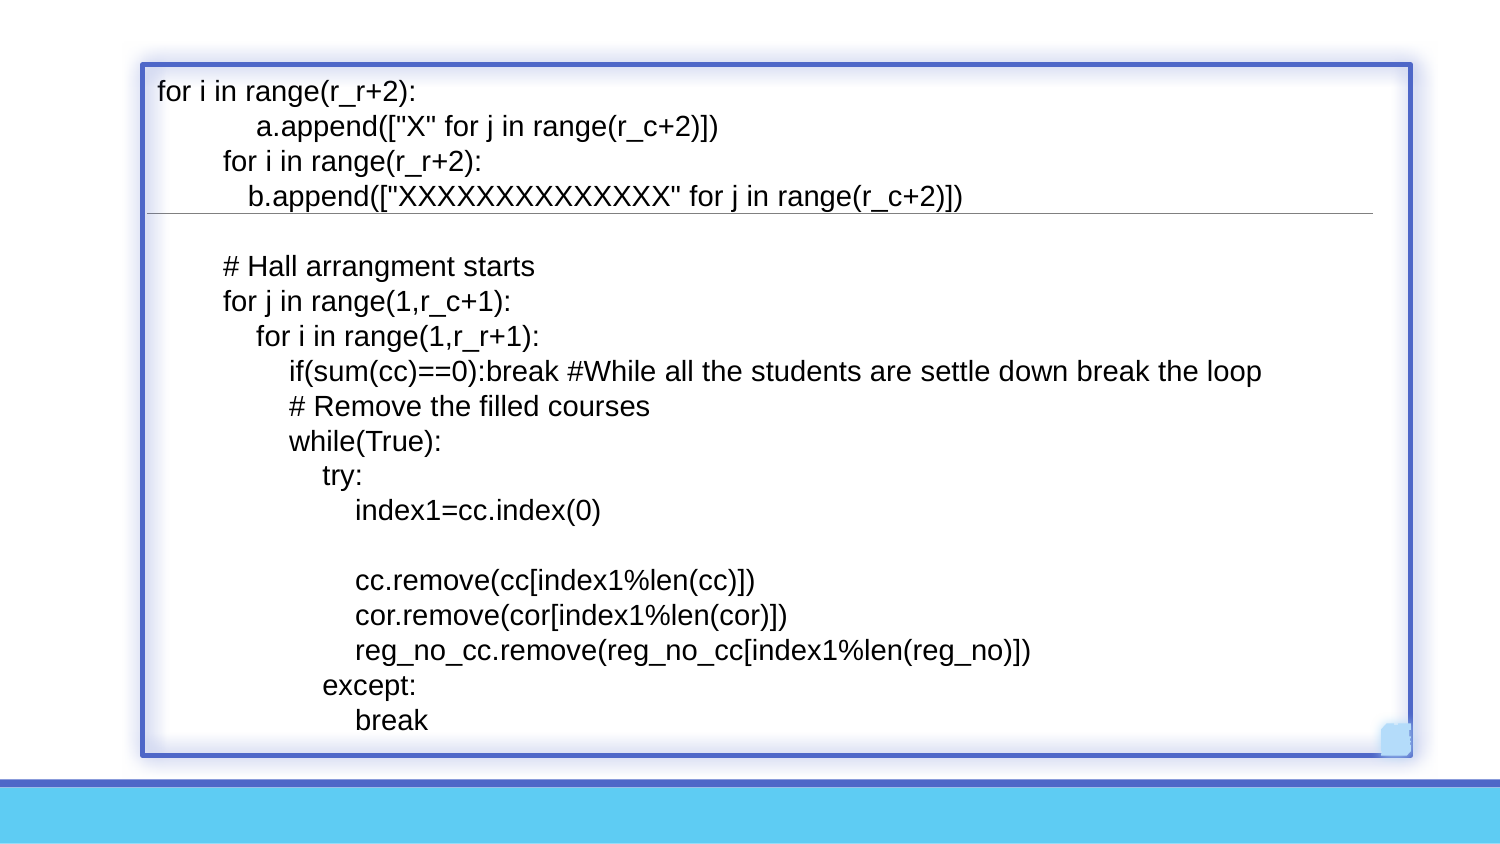

for i in range(r_r+2):
            a.append(["X" for j in range(r_c+2)])
        for i in range(r_r+2):
           b.append(["XXXXXXXXXXXXXX" for j in range(r_c+2)])

        # Hall arrangment starts
        for j in range(1,r_c+1):
            for i in range(1,r_r+1):
                if(sum(cc)==0):break #While all the students are settle down break the loop
                # Remove the filled courses
                while(True):
                    try:
                        index1=cc.index(0)

                        cc.remove(cc[index1%len(cc)])
                        cor.remove(cor[index1%len(cor)])
                        reg_no_cc.remove(reg_no_cc[index1%len(reg_no)])
                    except:
                        break